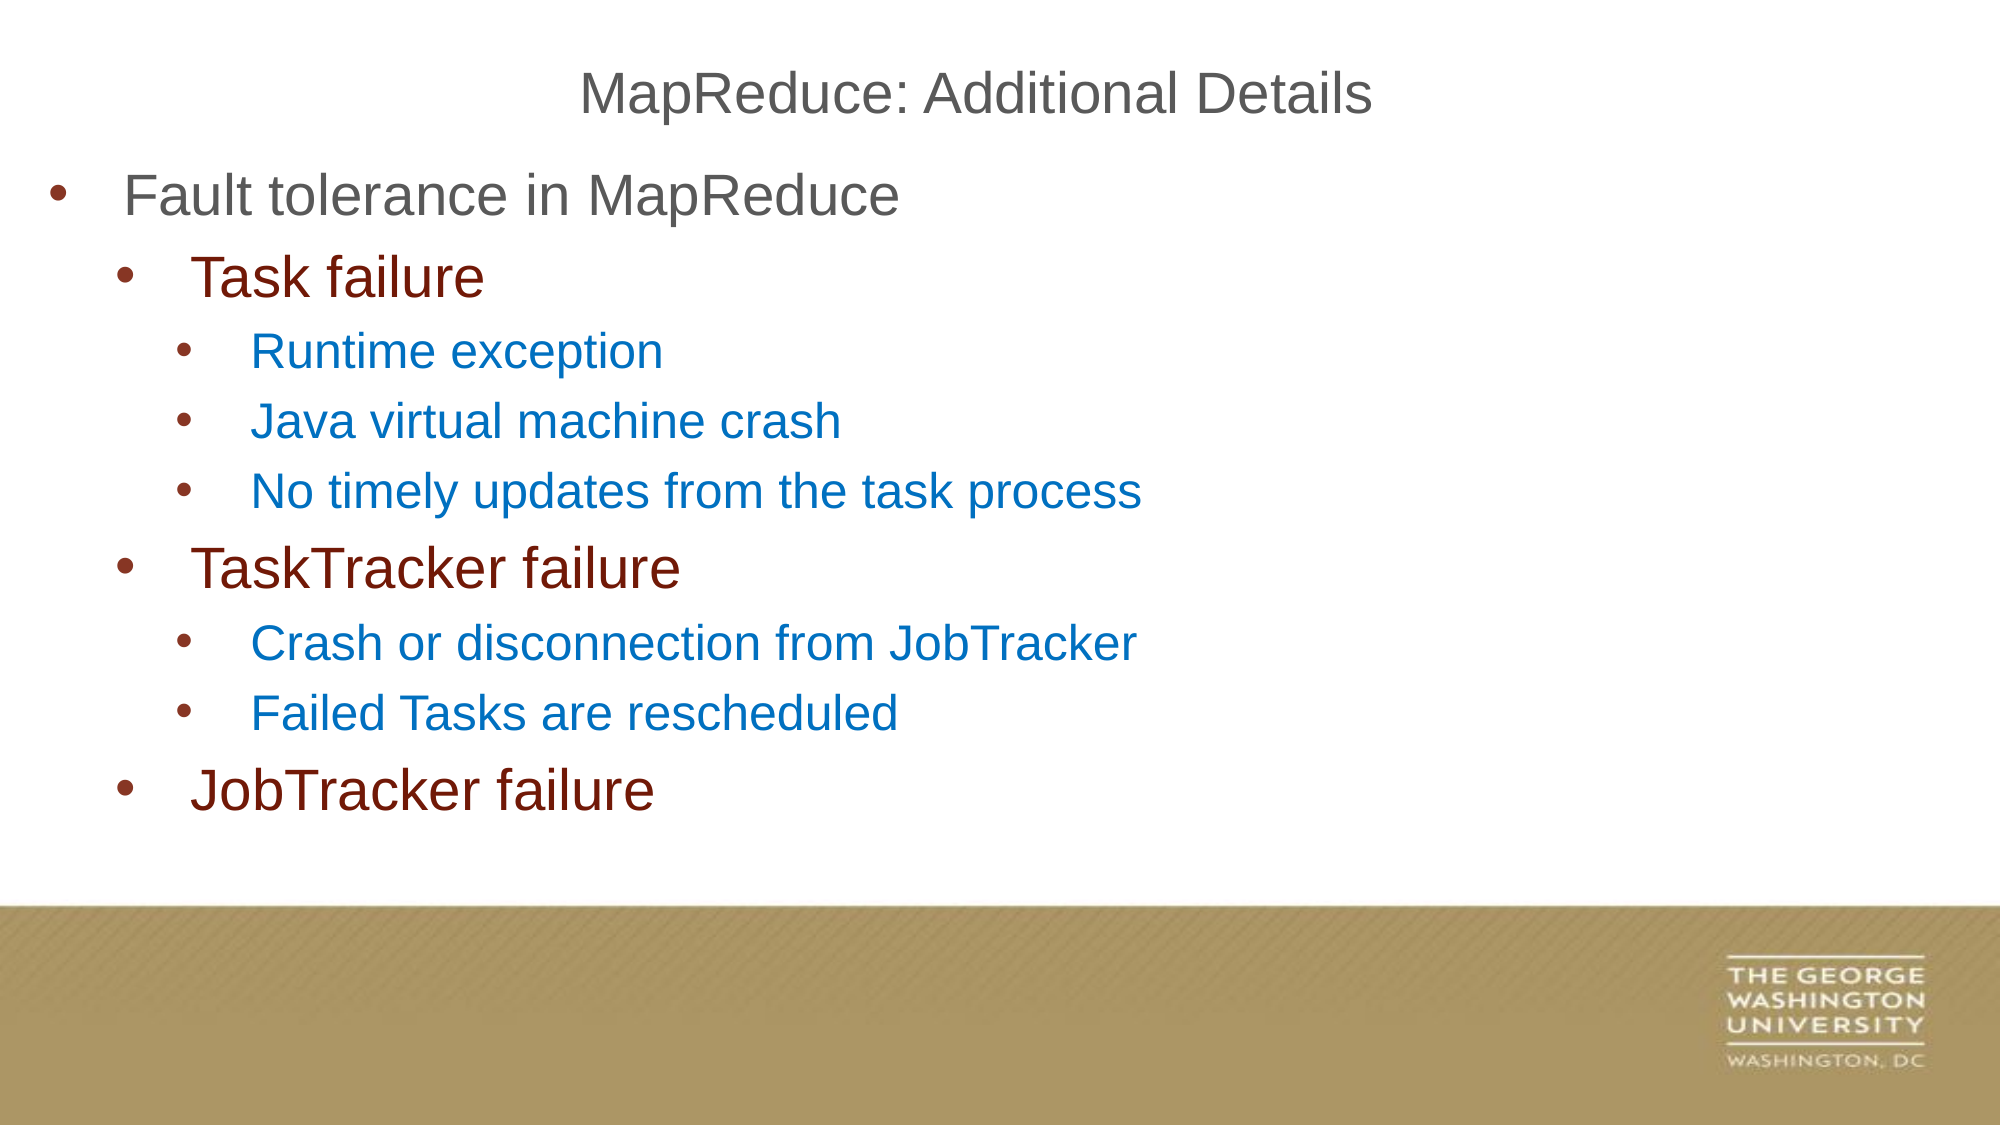

MapReduce: Additional Details
Fault tolerance in MapReduce
Task failure
Runtime exception
Java virtual machine crash
No timely updates from the task process
TaskTracker failure
Crash or disconnection from JobTracker
Failed Tasks are rescheduled
JobTracker failure